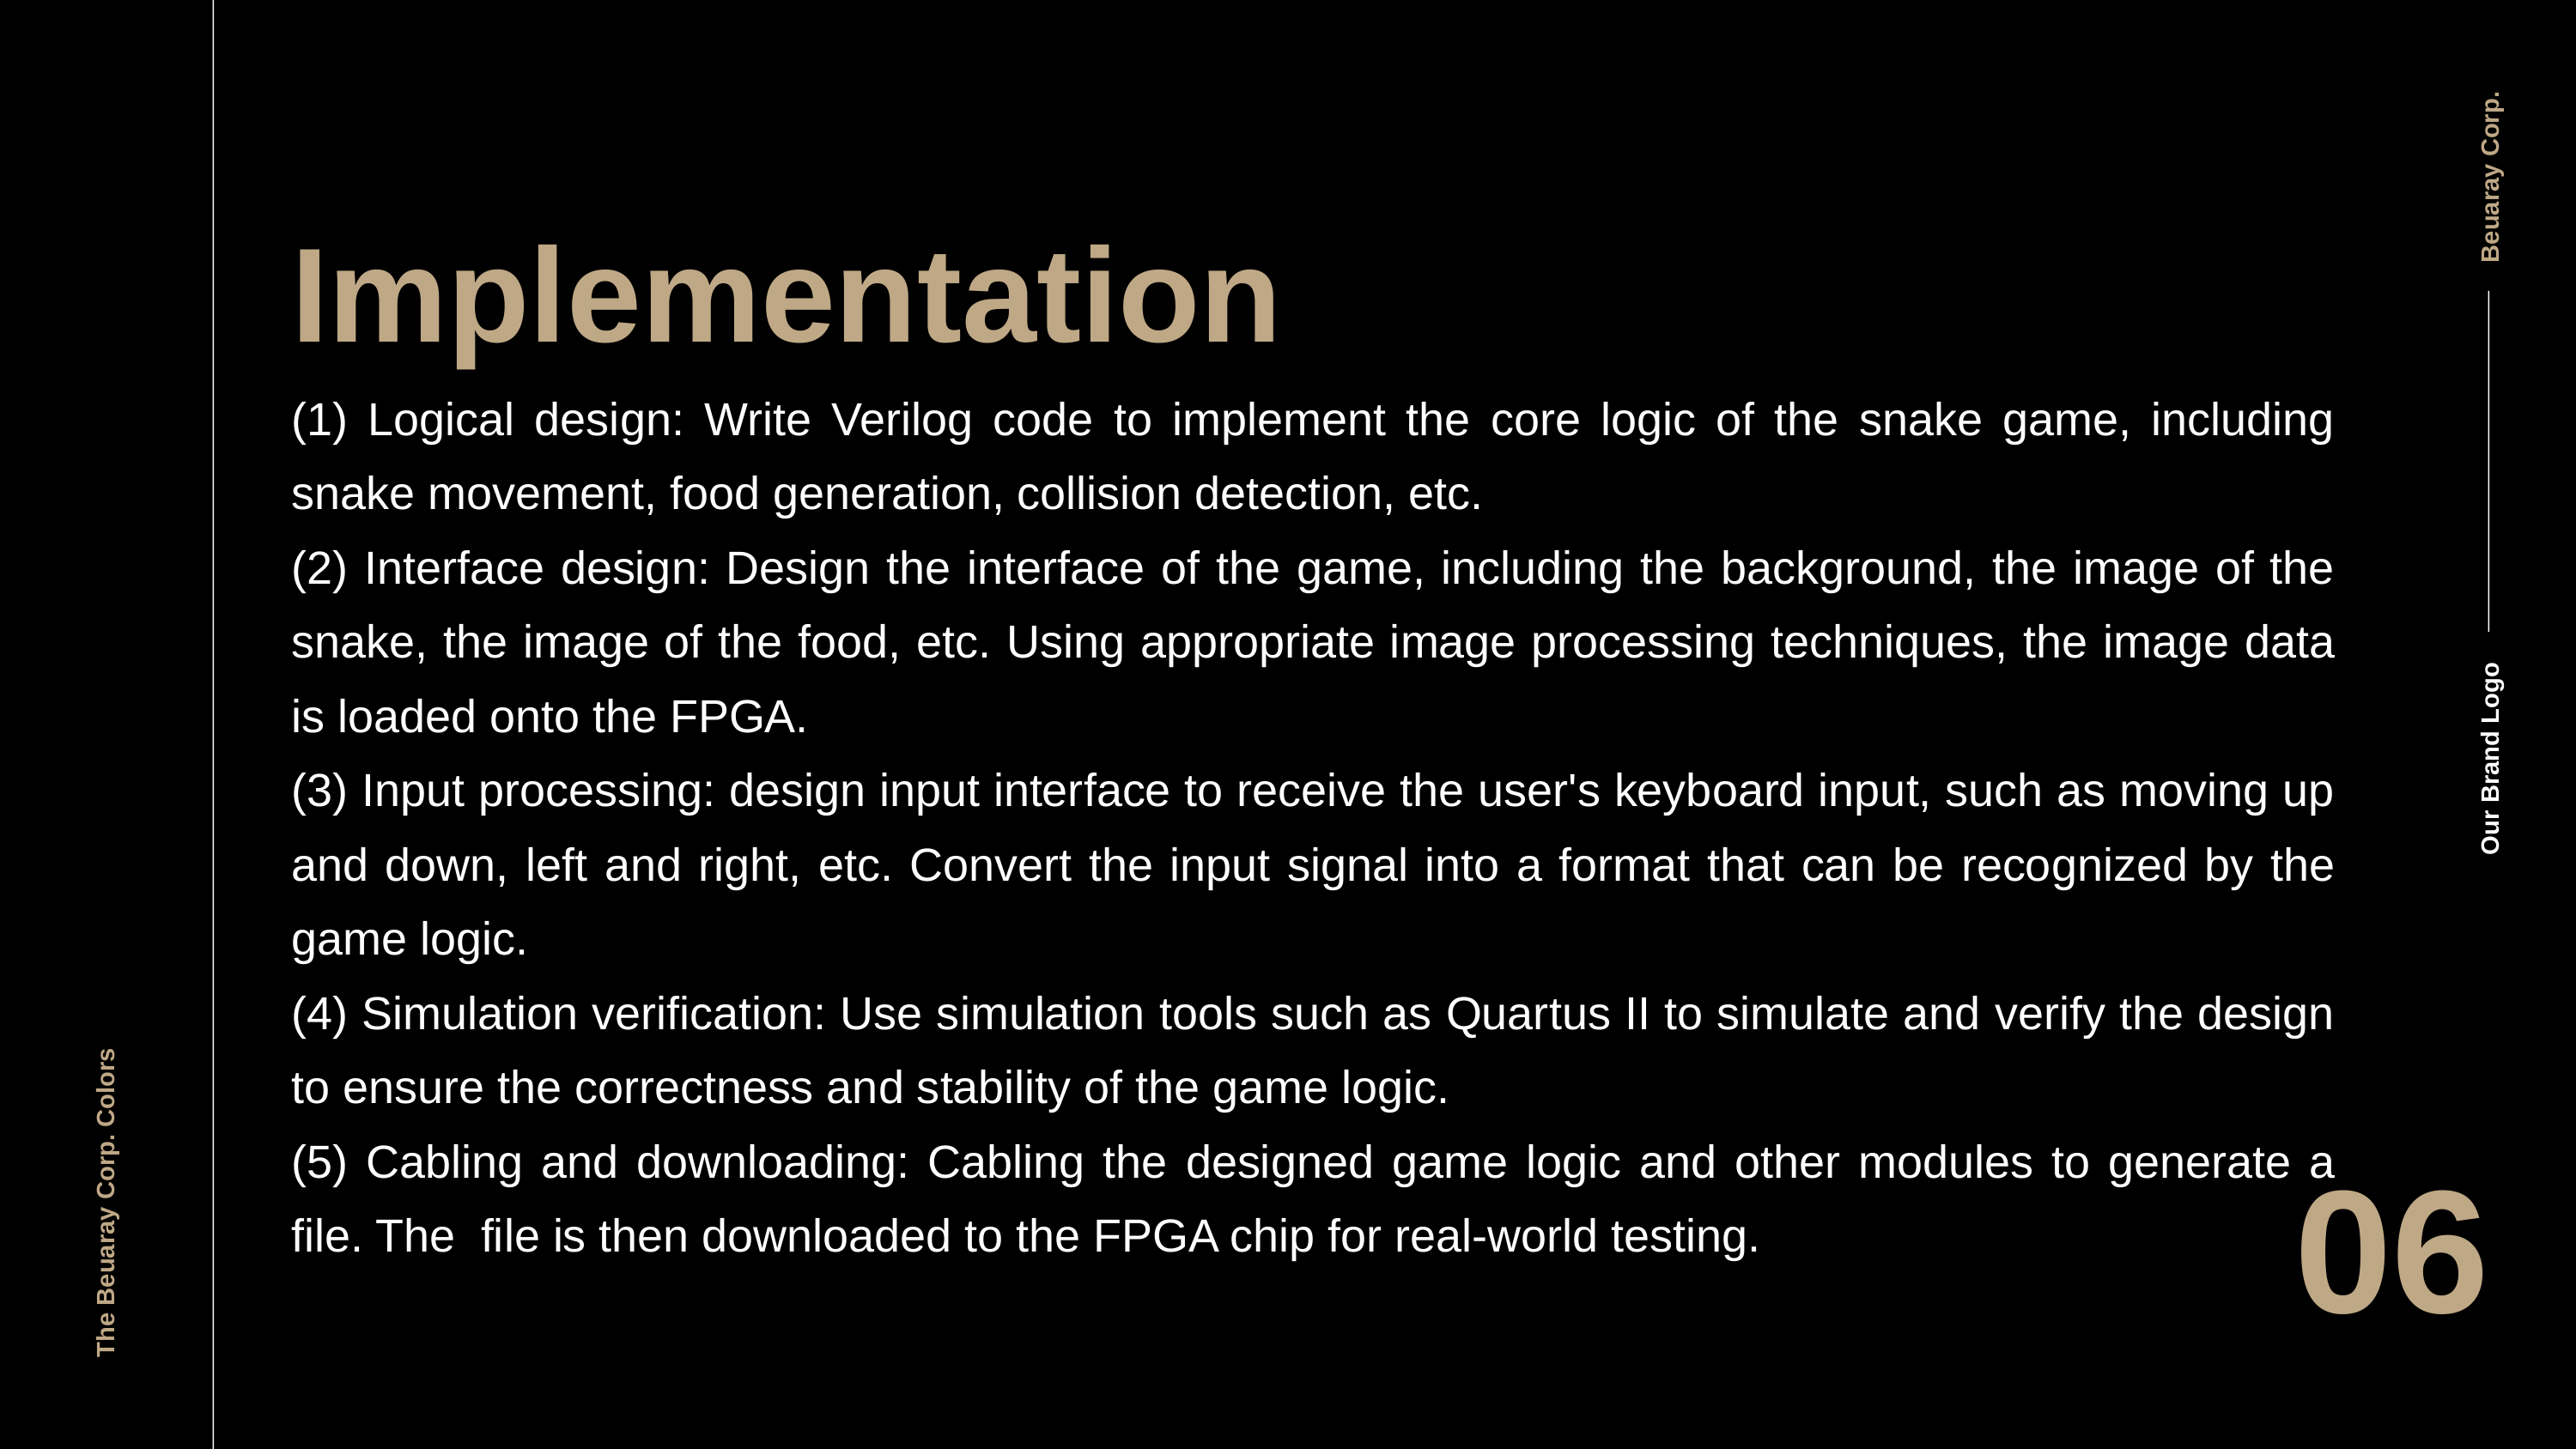

Beuaray Corp.

Our Brand Logo
Implementation
(1) Logical design: Write Verilog code to implement the core logic of the snake game, including snake movement, food generation, collision detection, etc.
(2) Interface design: Design the interface of the game, including the background, the image of the snake, the image of the food, etc. Using appropriate image processing techniques, the image data is loaded onto the FPGA.
(3) Input processing: design input interface to receive the user's keyboard input, such as moving up and down, left and right, etc. Convert the input signal into a format that can be recognized by the game logic.
(4) Simulation verification: Use simulation tools such as Quartus II to simulate and verify the design to ensure the correctness and stability of the game logic.
(5) Cabling and downloading: Cabling the designed game logic and other modules to generate a file. The  file is then downloaded to the FPGA chip for real-world testing.

The Beuaray Corp. Colors
06